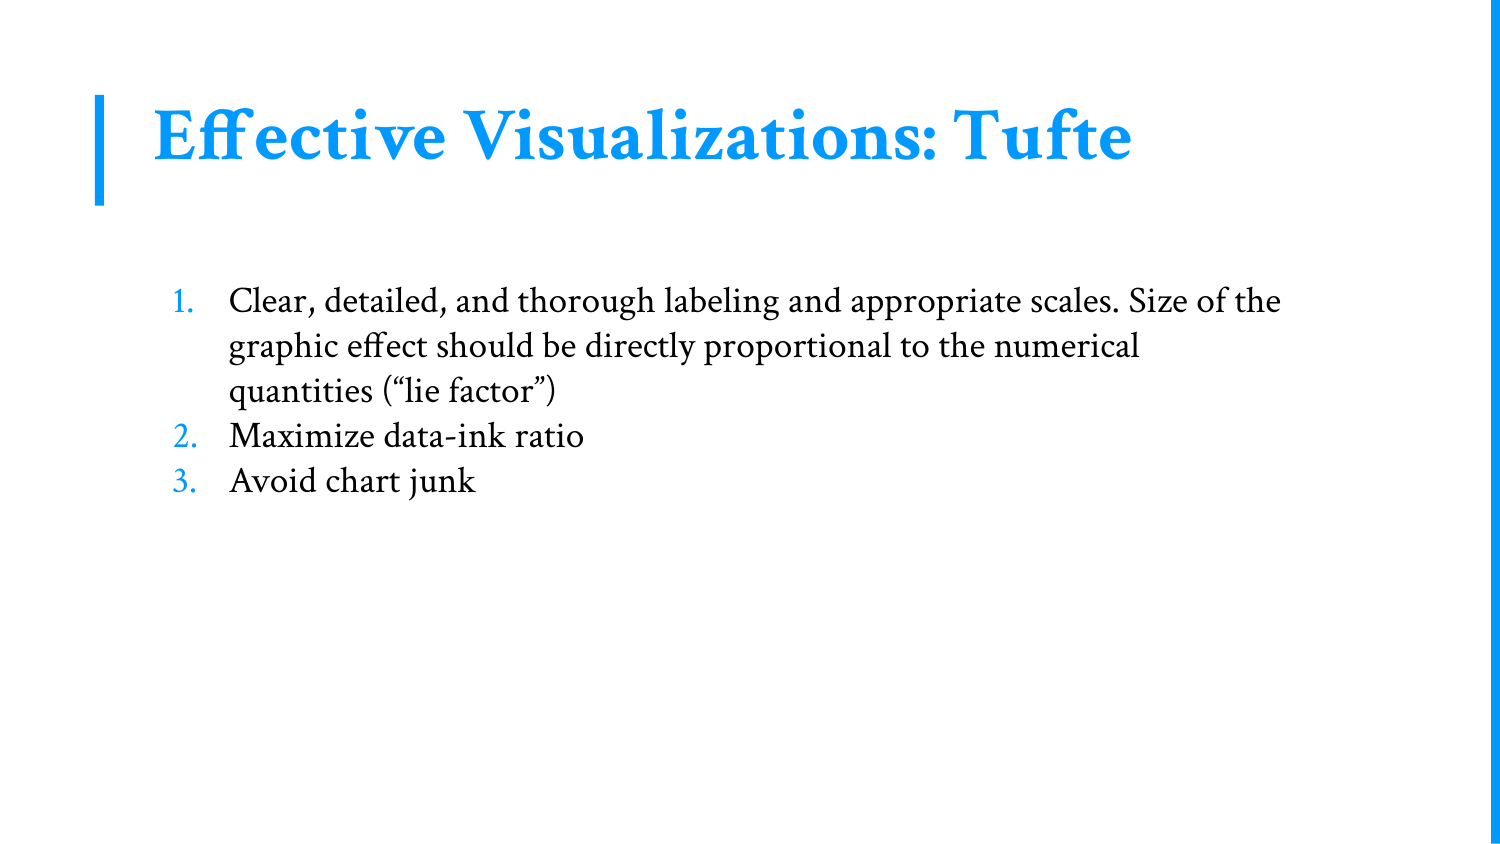

# Effective Visualizations: Tufte
Clear, detailed, and thorough labeling and appropriate scales. Size of the graphic effect should be directly proportional to the numerical quantities (“lie factor”)
Maximize data-ink ratio
Avoid chart junk